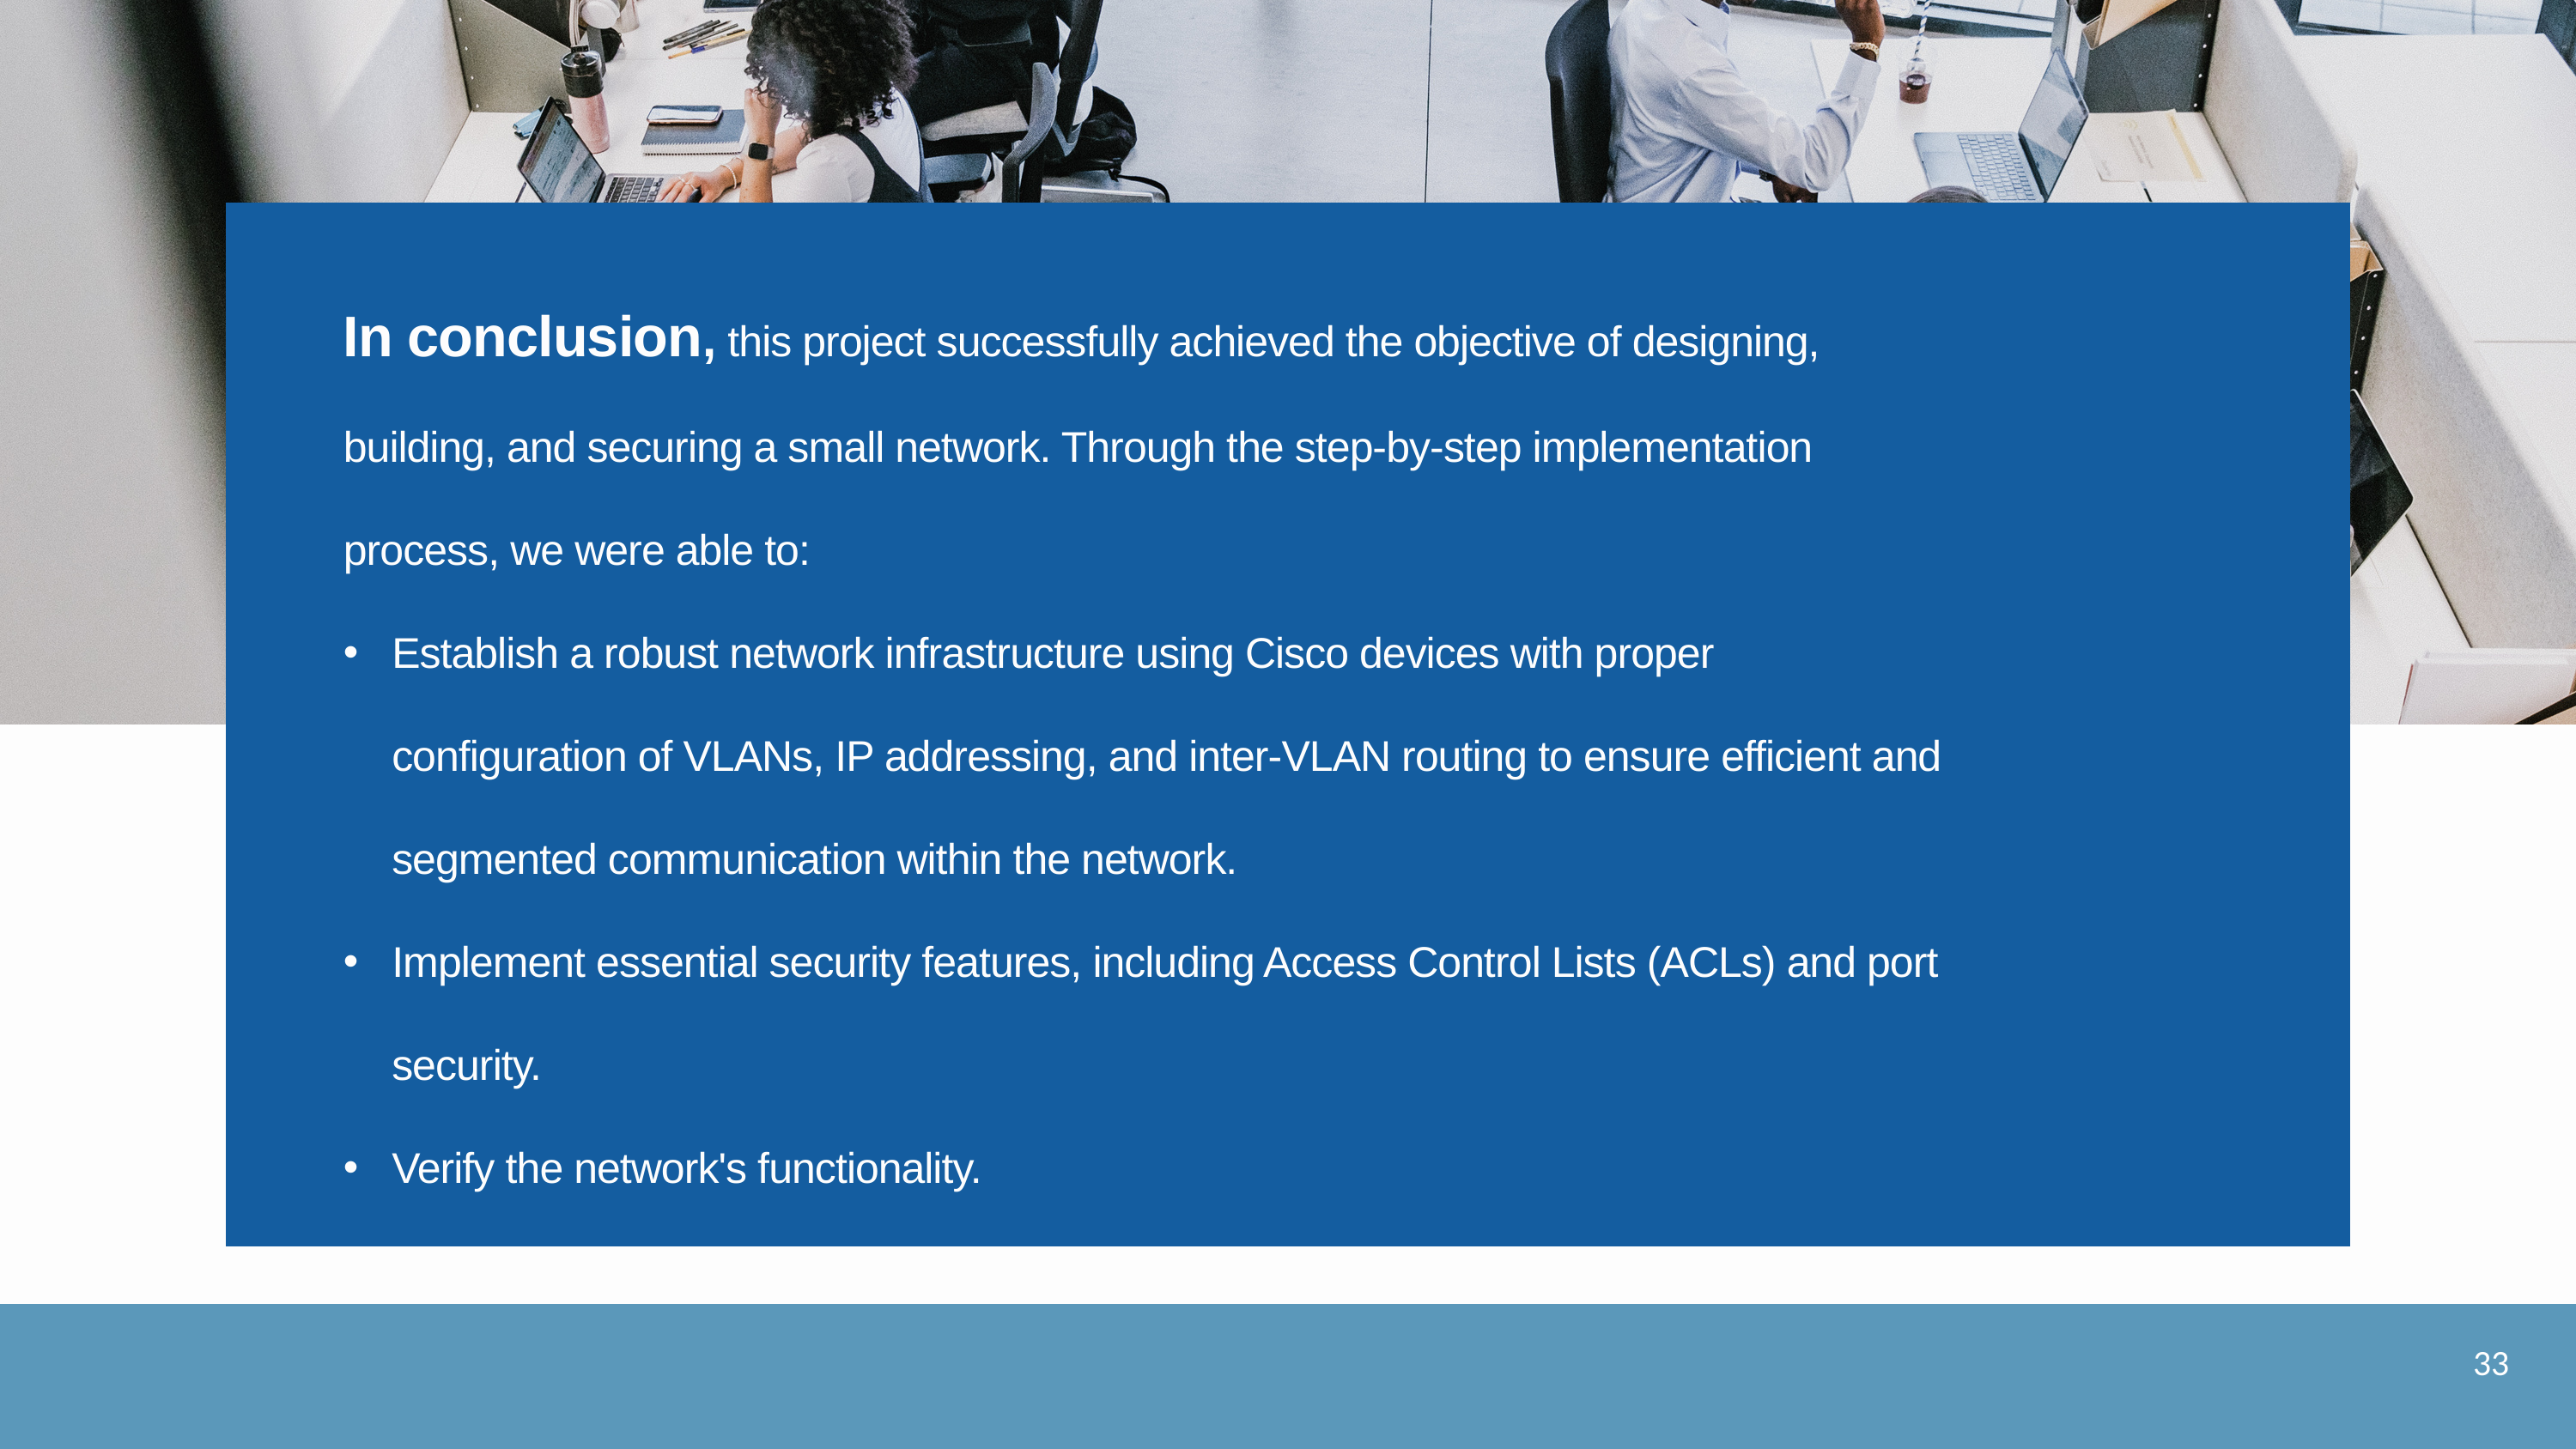

In conclusion, this project successfully achieved the objective of designing, building, and securing a small network. Through the step-by-step implementation process, we were able to:
Establish a robust network infrastructure using Cisco devices with proper configuration of VLANs, IP addressing, and inter-VLAN routing to ensure efficient and segmented communication within the network.
Implement essential security features, including Access Control Lists (ACLs) and port security.
Verify the network's functionality.

33